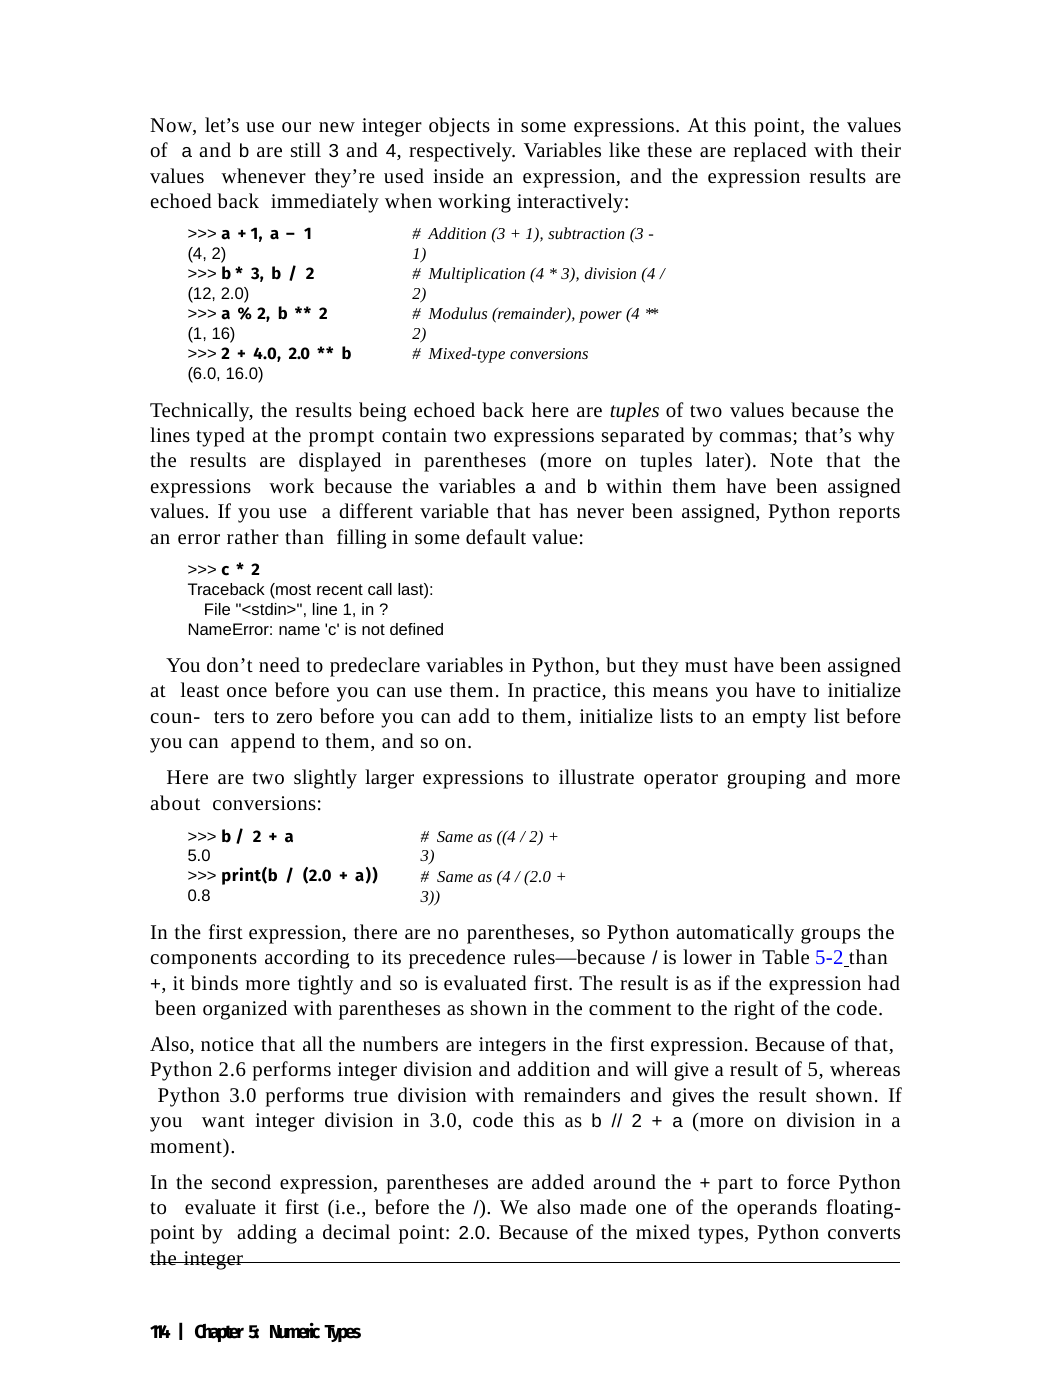

Now, let’s use our new integer objects in some expressions. At this point, the values of  a and b are still 3 and 4, respectively. Variables like these are replaced with their values  whenever they’re used inside an expression, and the expression results are echoed back  immediately when working interactively:
>>> a + 1, a – 1
(4, 2)
>>> b * 3, b / 2
(12, 2.0)
>>> a % 2, b ** 2
(1, 16)
>>> 2 + 4.0, 2.0 ** b
(6.0, 16.0)
# Addition (3 + 1), subtraction (3 - 1)
# Multiplication (4 * 3), division (4 / 2)
# Modulus (remainder), power (4 ** 2)
# Mixed-type conversions
Technically, the results being echoed back here are tuples of two values because the  lines typed at the prompt contain two expressions separated by commas; that’s why  the results are displayed in parentheses (more on tuples later). Note that the expressions  work because the variables a and b within them have been assigned values. If you use  a different variable that has never been assigned, Python reports an error rather than  filling in some default value:
>>> c * 2
Traceback (most recent call last):
File "<stdin>", line 1, in ?  NameError: name 'c' is not defined
You don’t need to predeclare variables in Python, but they must have been assigned at  least once before you can use them. In practice, this means you have to initialize coun-  ters to zero before you can add to them, initialize lists to an empty list before you can  append to them, and so on.
Here are two slightly larger expressions to illustrate operator grouping and more about  conversions:
>>> b / 2 + a
5.0
>>> print(b / (2.0 + a))
0.8
# Same as ((4 / 2) + 3)
# Same as (4 / (2.0 + 3))
In the first expression, there are no parentheses, so Python automatically groups the  components according to its precedence rules—because / is lower in Table 5-2 than
+, it binds more tightly and so is evaluated first. The result is as if the expression had  been organized with parentheses as shown in the comment to the right of the code.
Also, notice that all the numbers are integers in the first expression. Because of that,  Python 2.6 performs integer division and addition and will give a result of 5, whereas  Python 3.0 performs true division with remainders and gives the result shown. If you  want integer division in 3.0, code this as b // 2 + a (more on division in a moment).
In the second expression, parentheses are added around the + part to force Python to  evaluate it first (i.e., before the /). We also made one of the operands floating-point by  adding a decimal point: 2.0. Because of the mixed types, Python converts the integer

114  |  Chapter 5:  Numeric Types